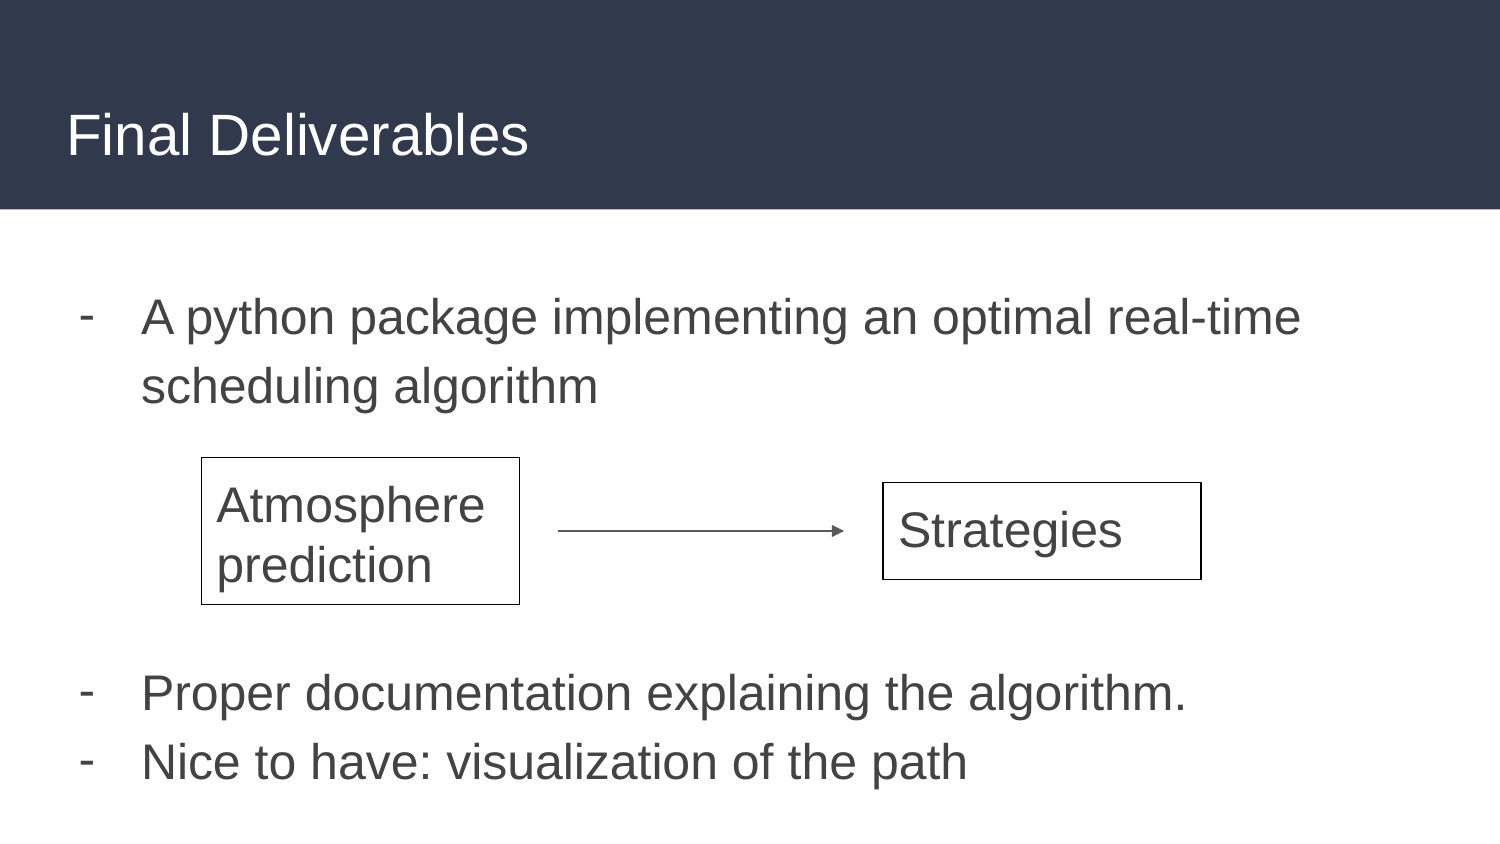

# Final Deliverables
A python package implementing an optimal real-time scheduling algorithm

Proper documentation explaining the algorithm.
Nice to have: visualization of the path
Atmosphere prediction
Strategies